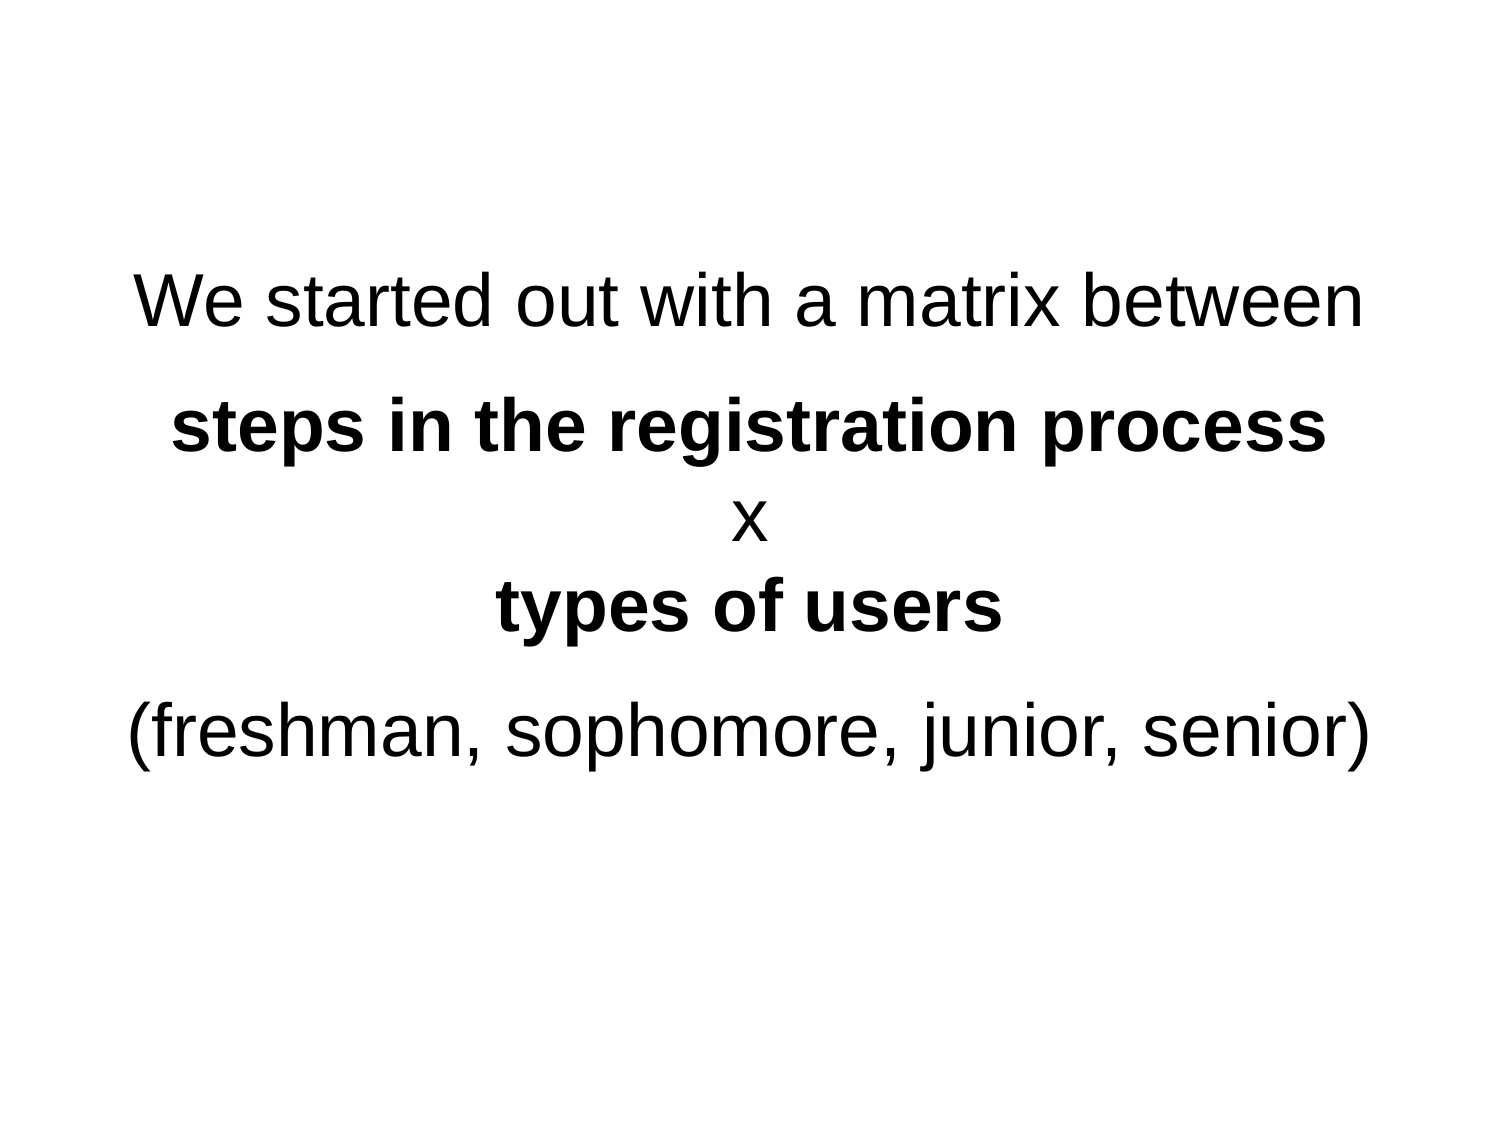

We started out with a matrix between

steps in the registration process
x
types of users

(freshman, sophomore, junior, senior)